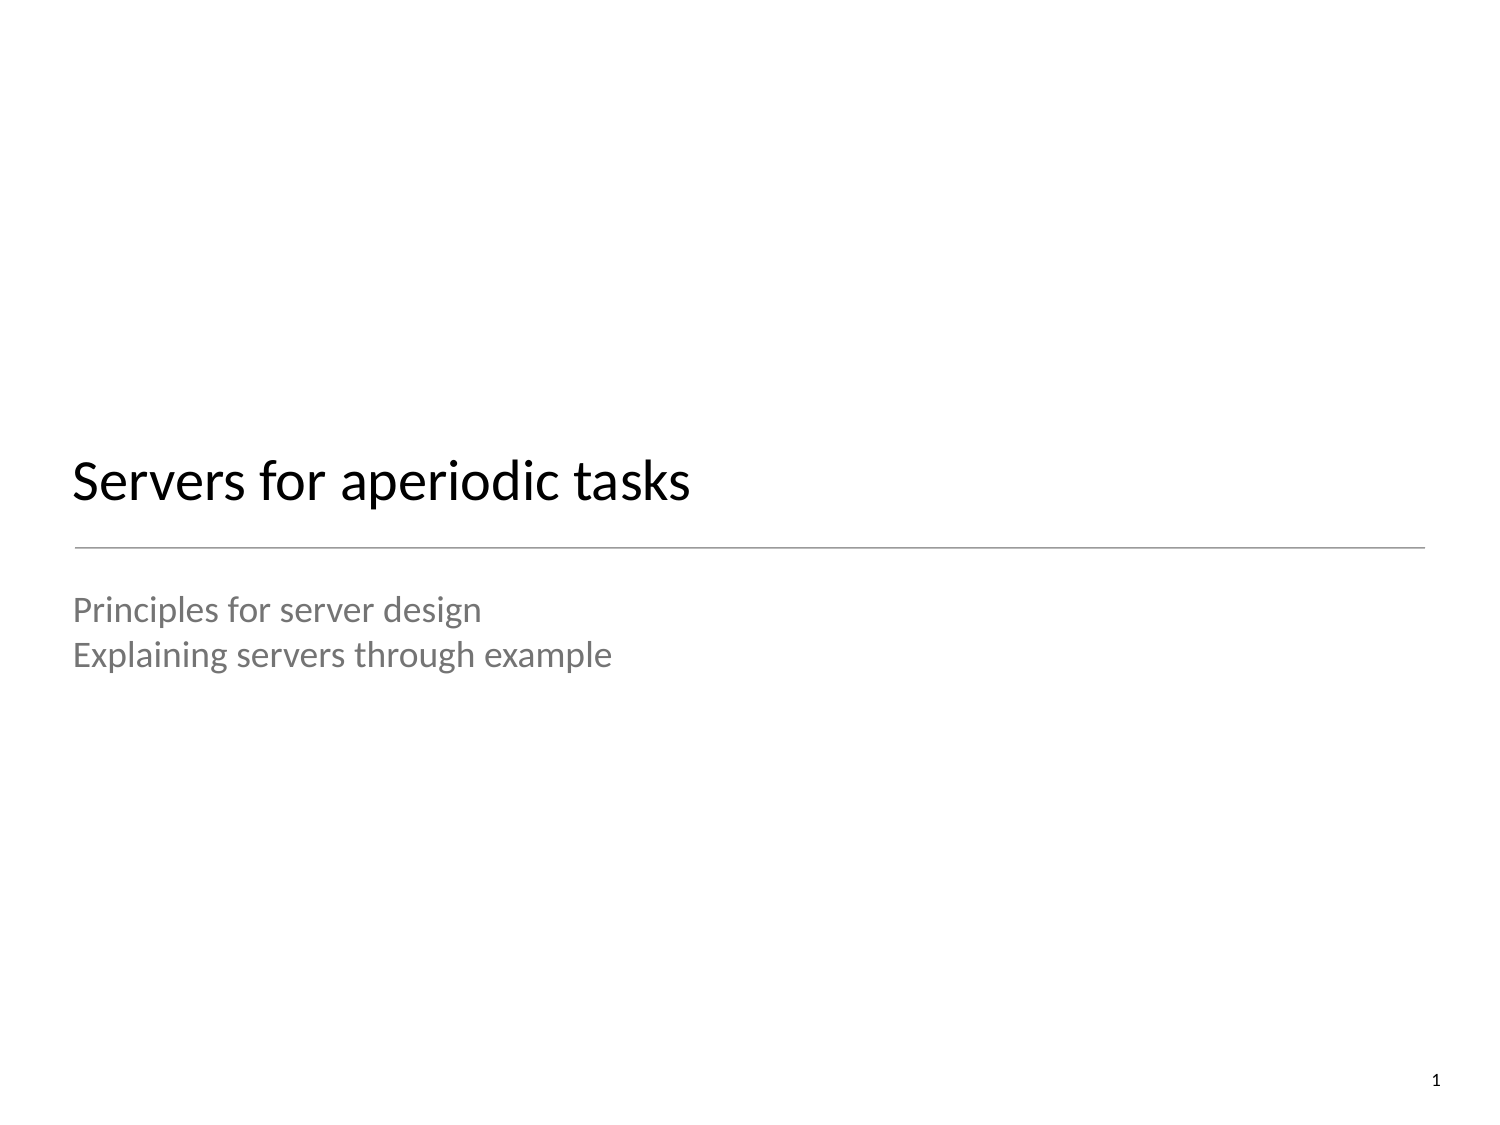

# Servers for aperiodic tasks

Principles for server design
Explaining servers through example

1